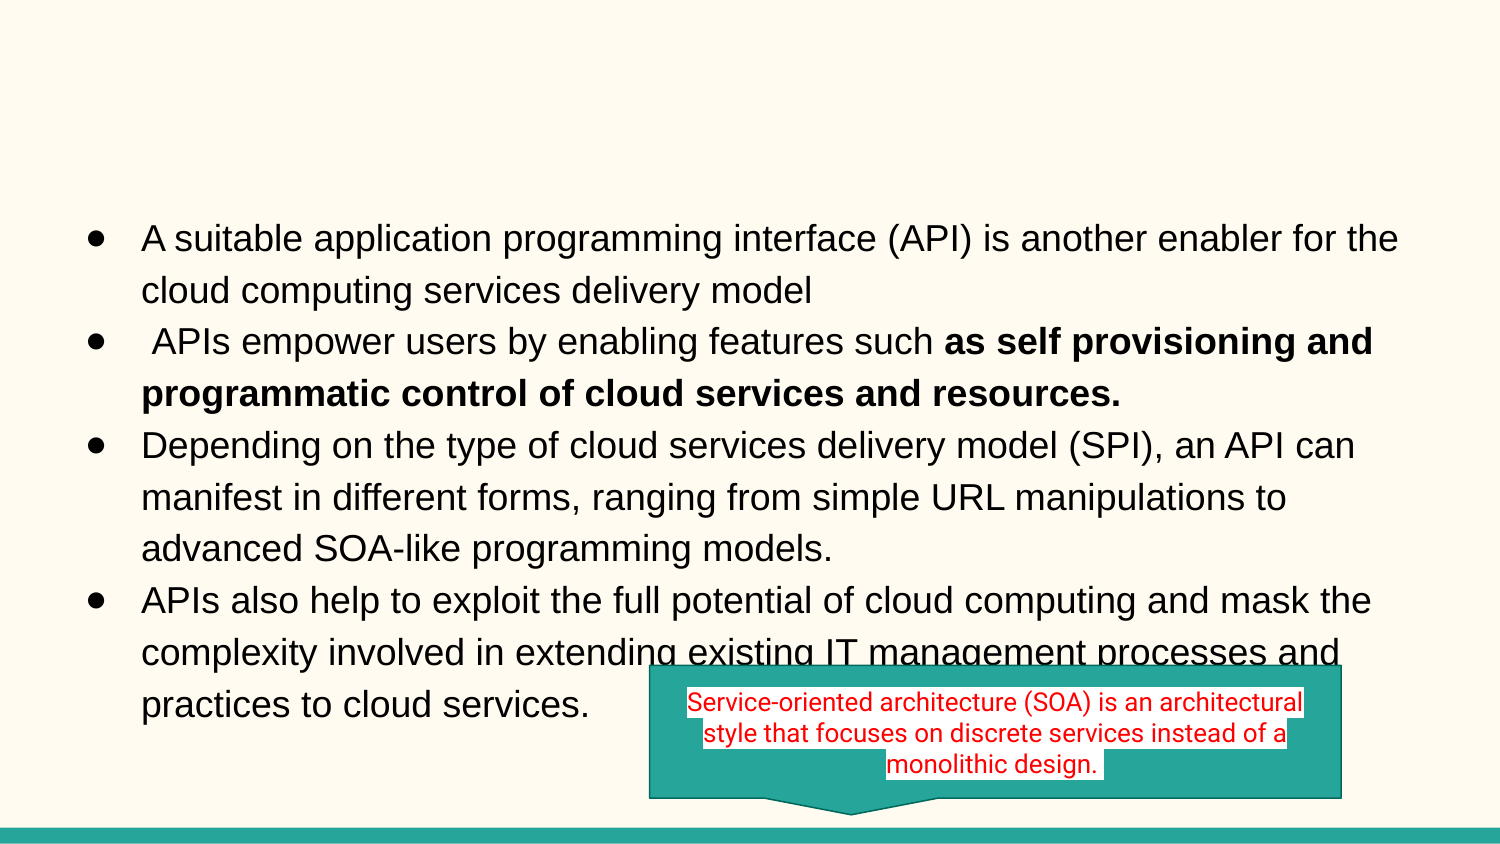

#
A suitable application programming interface (API) is another enabler for the cloud computing services delivery model
 APIs empower users by enabling features such as self provisioning and programmatic control of cloud services and resources.
Depending on the type of cloud services delivery model (SPI), an API can manifest in different forms, ranging from simple URL manipulations to advanced SOA-like programming models.
APIs also help to exploit the full potential of cloud computing and mask the complexity involved in extending existing IT management processes and practices to cloud services.

Service-oriented architecture (SOA) is an architectural style that focuses on discrete services instead of a monolithic design.